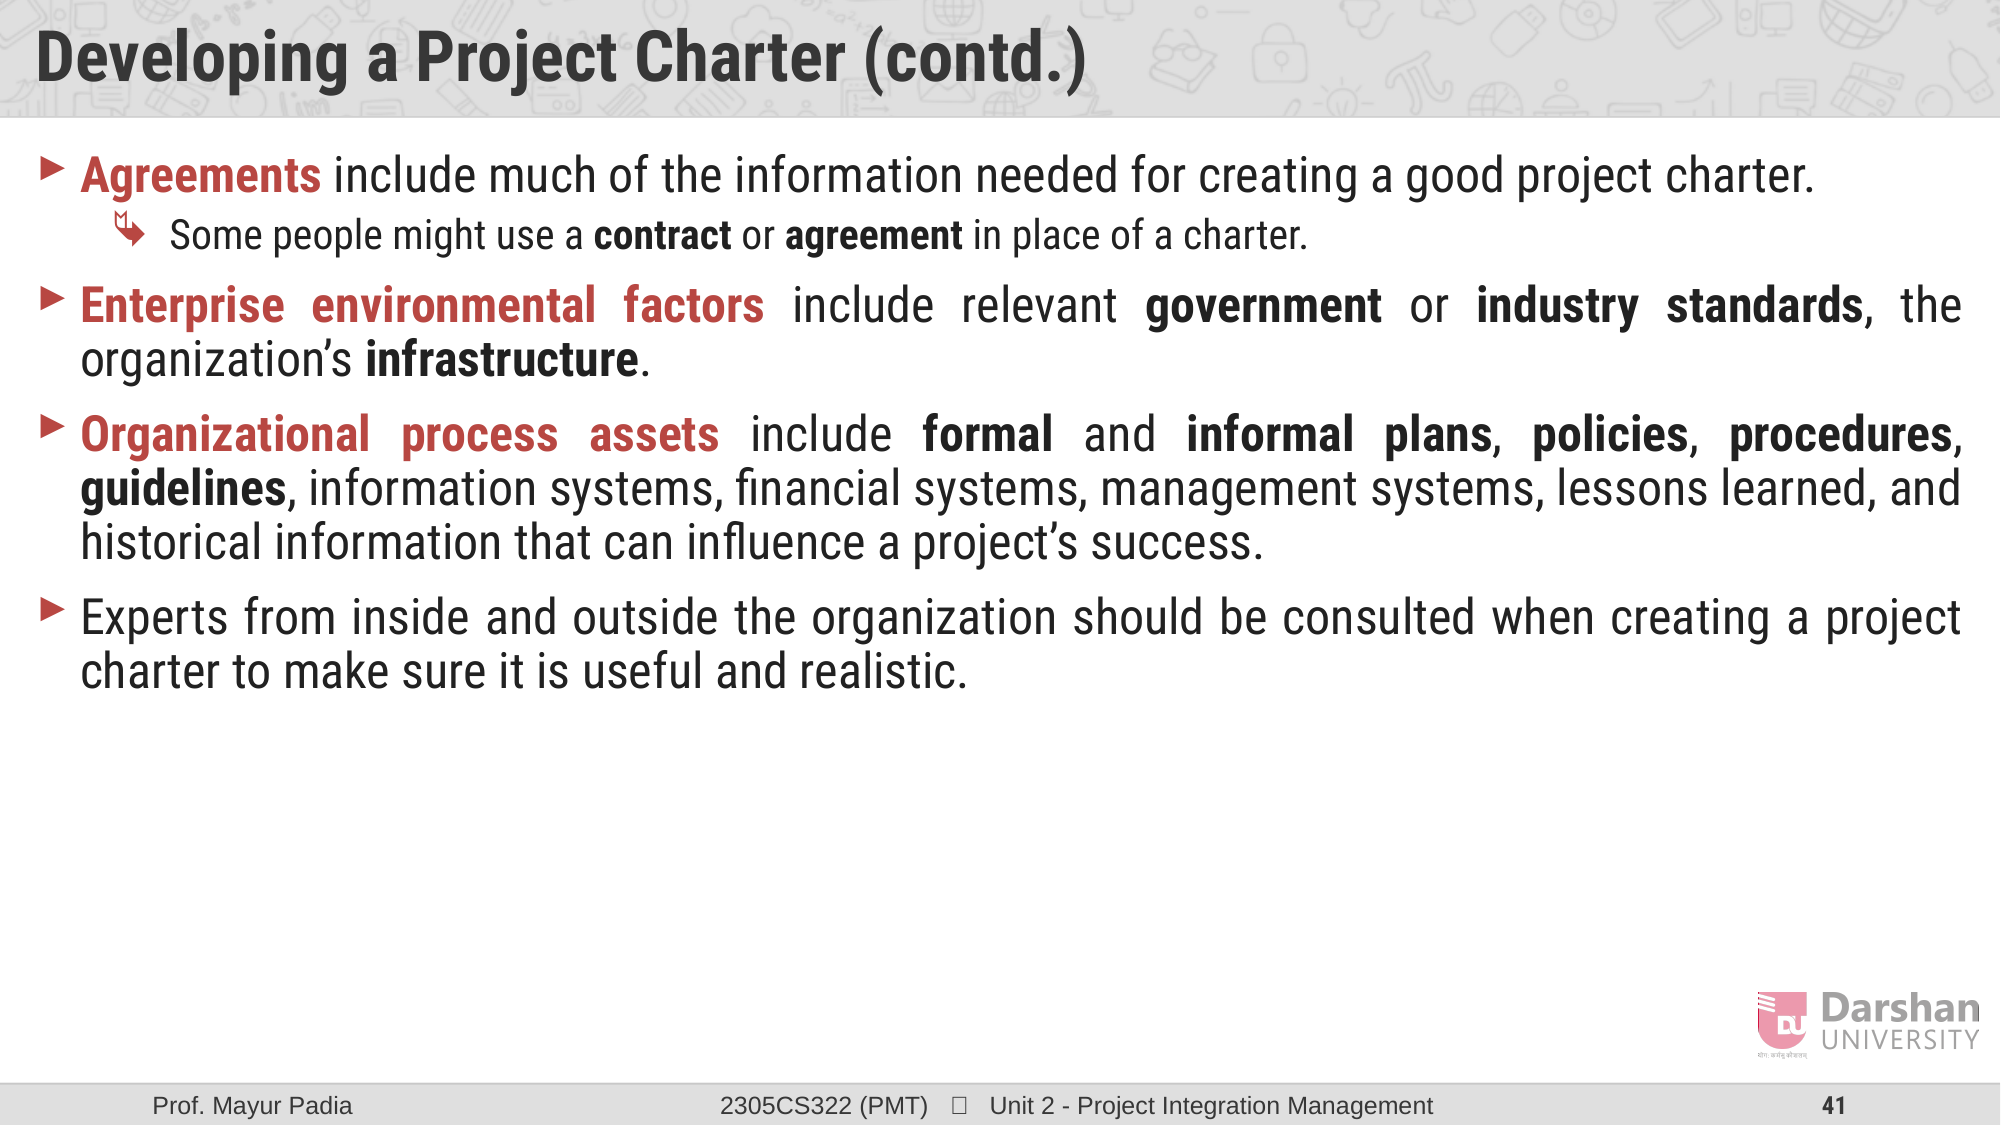

# Developing a Project Charter (contd.)
Agreements include much of the information needed for creating a good project charter.
Some people might use a contract or agreement in place of a charter.
Enterprise environmental factors include relevant government or industry standards, the organization’s infrastructure.
Organizational process assets include formal and informal plans, policies, procedures, guidelines, information systems, financial systems, management systems, lessons learned, and historical information that can influence a project’s success.
Experts from inside and outside the organization should be consulted when creating a project charter to make sure it is useful and realistic.